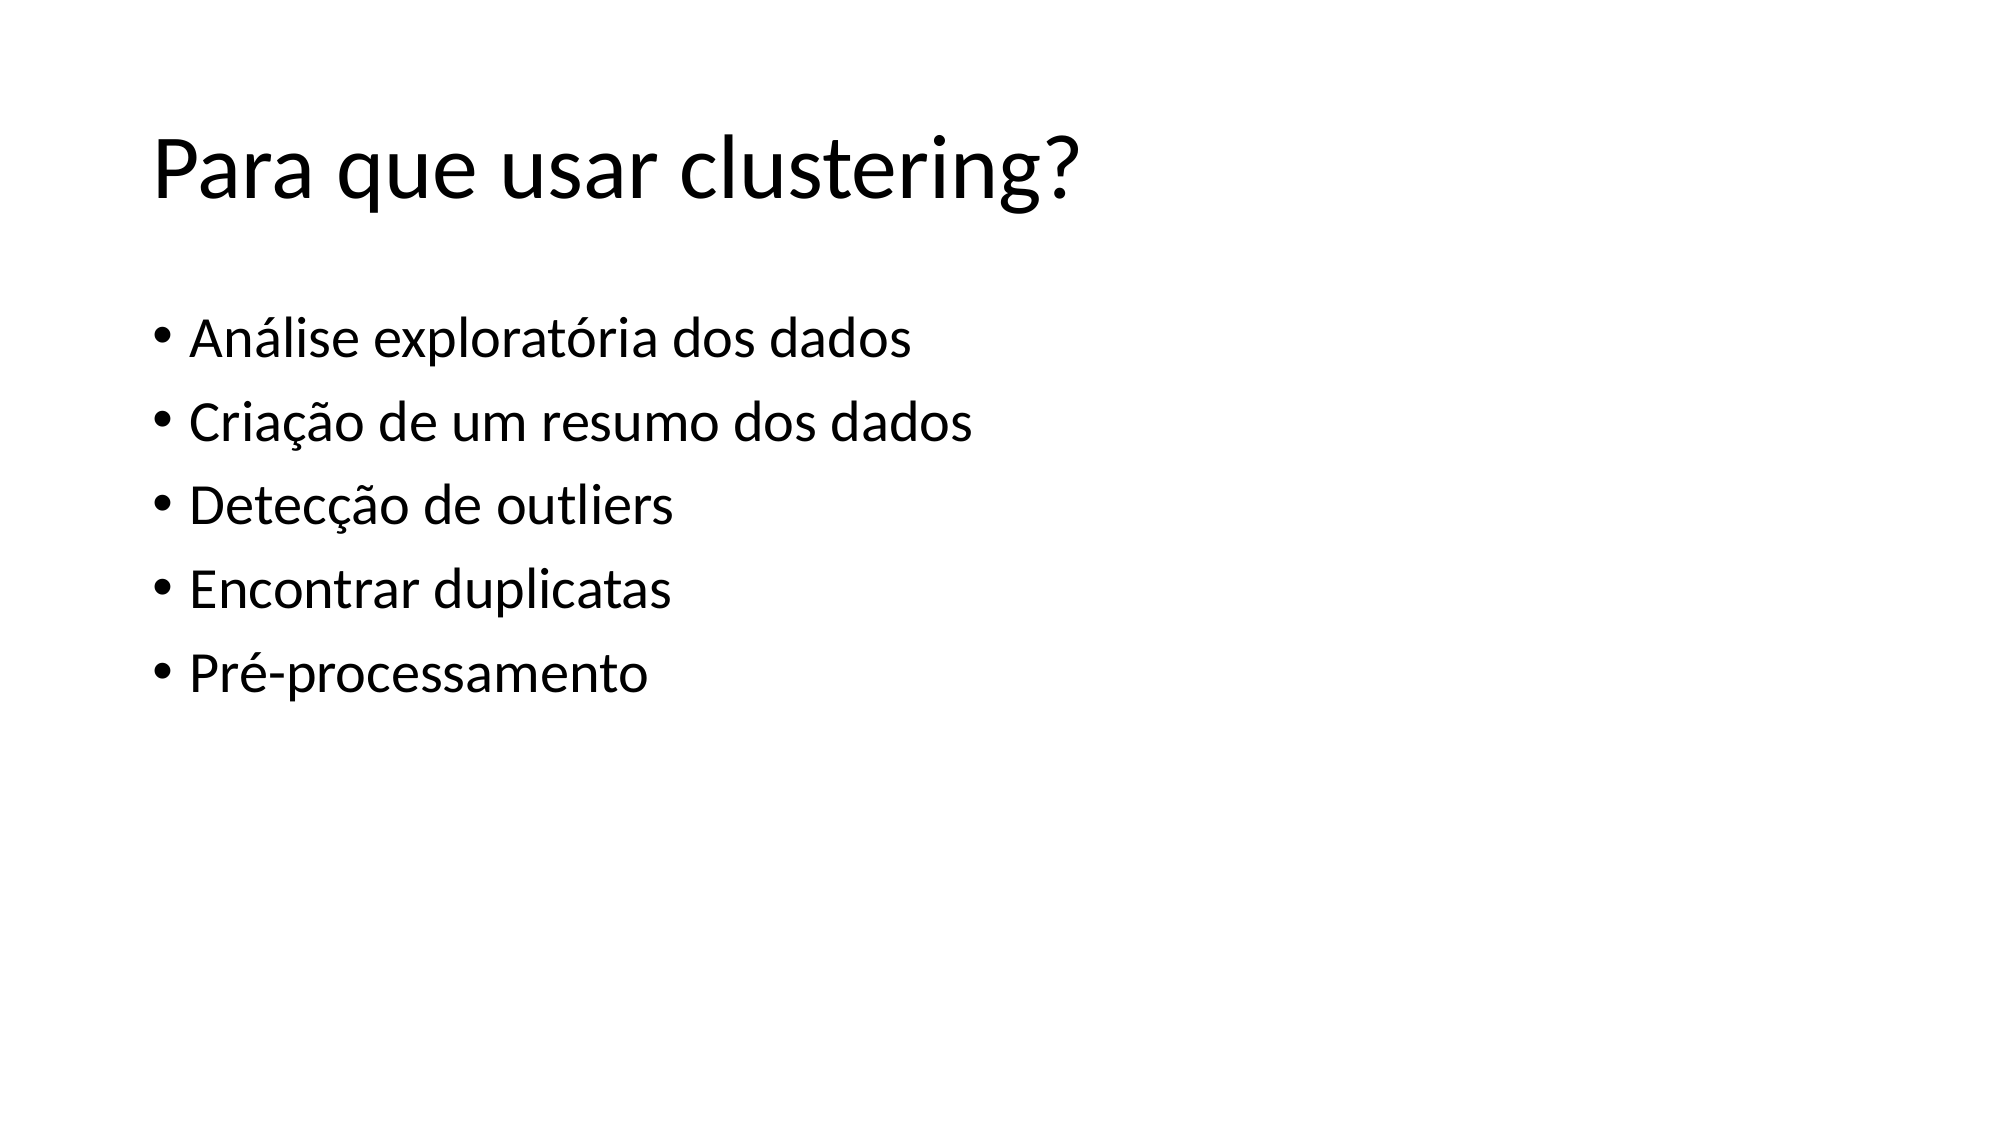

# Para que usar clustering?
Análise exploratória dos dados
Criação de um resumo dos dados
Detecção de outliers
Encontrar duplicatas
Pré-processamento